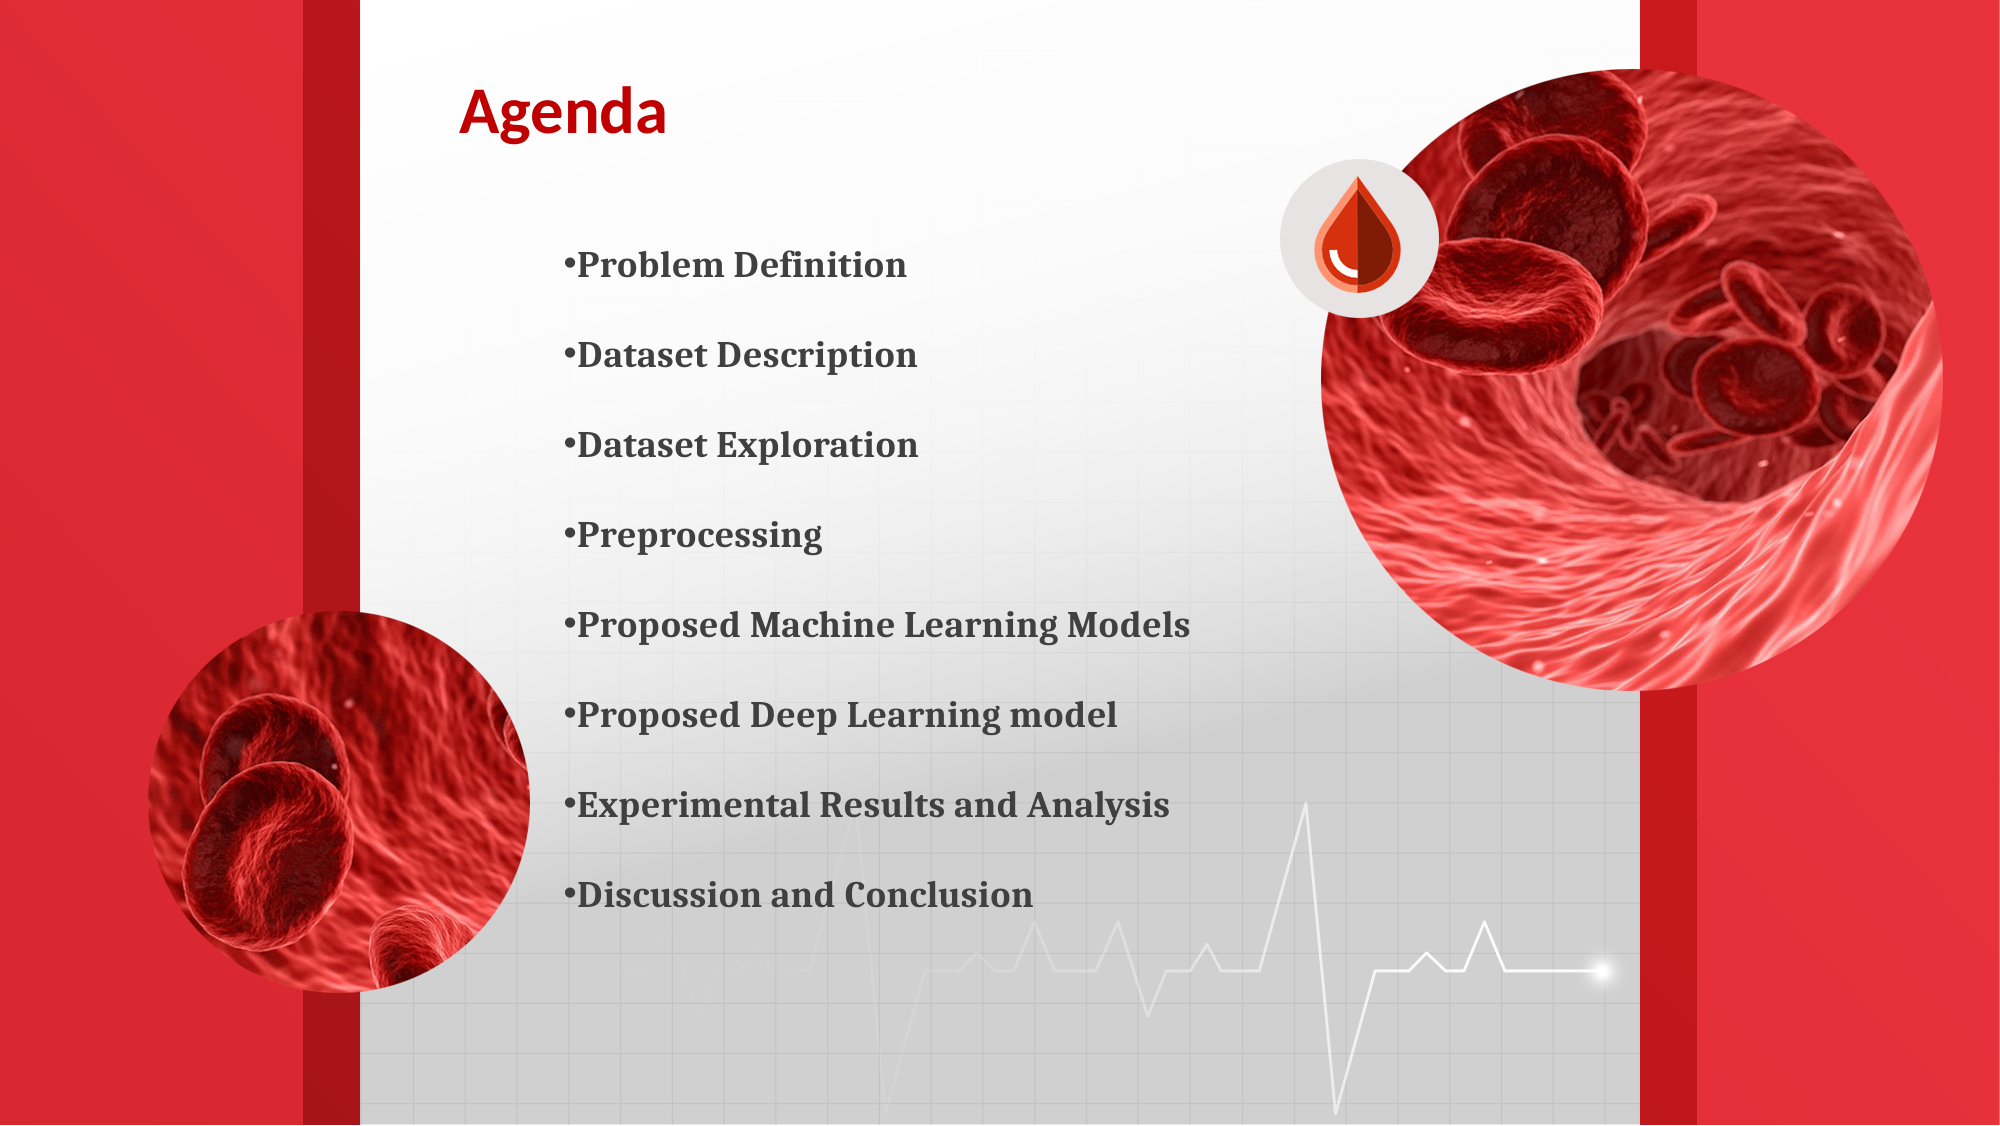

Agenda
Problem Definition
Dataset Description
Dataset Exploration
Preprocessing
Proposed Machine Learning Models
Proposed Deep Learning model
Experimental Results and Analysis
Discussion and Conclusion